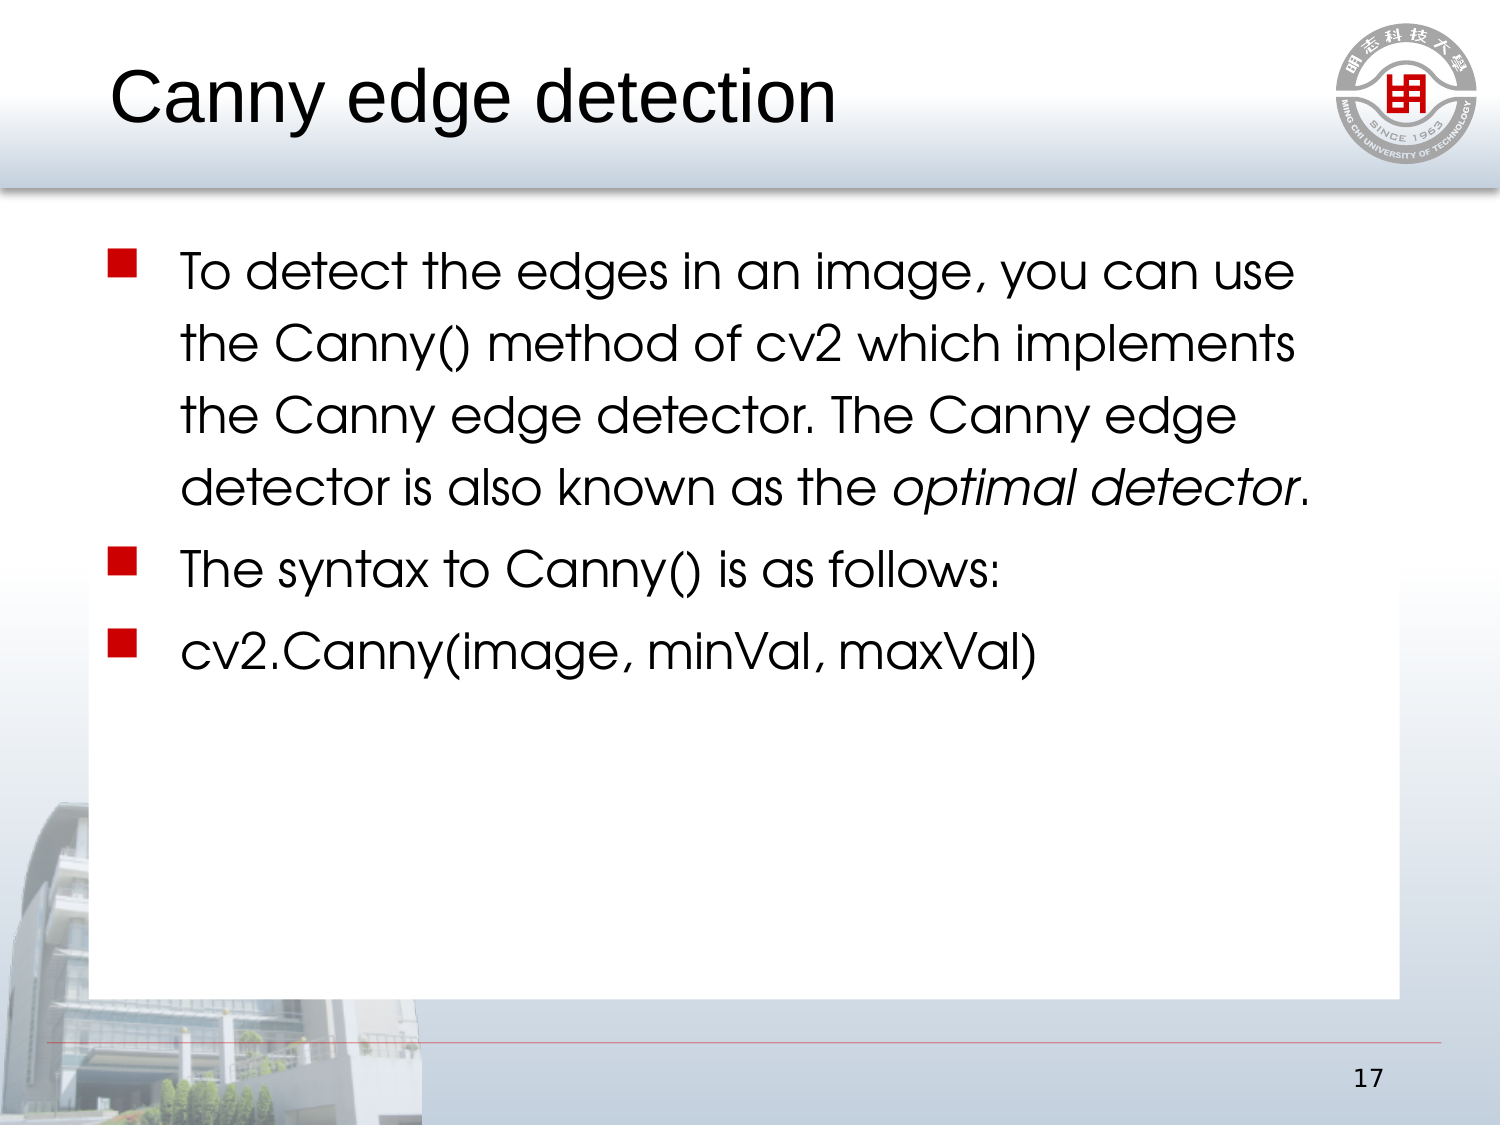

# Canny edge detection
To detect the edges in an image, you can use the Canny() method of cv2 which implements the Canny edge detector. The Canny edge detector is also known as the optimal detector.
The syntax to Canny() is as follows:
cv2.Canny(image, minVal, maxVal)
17